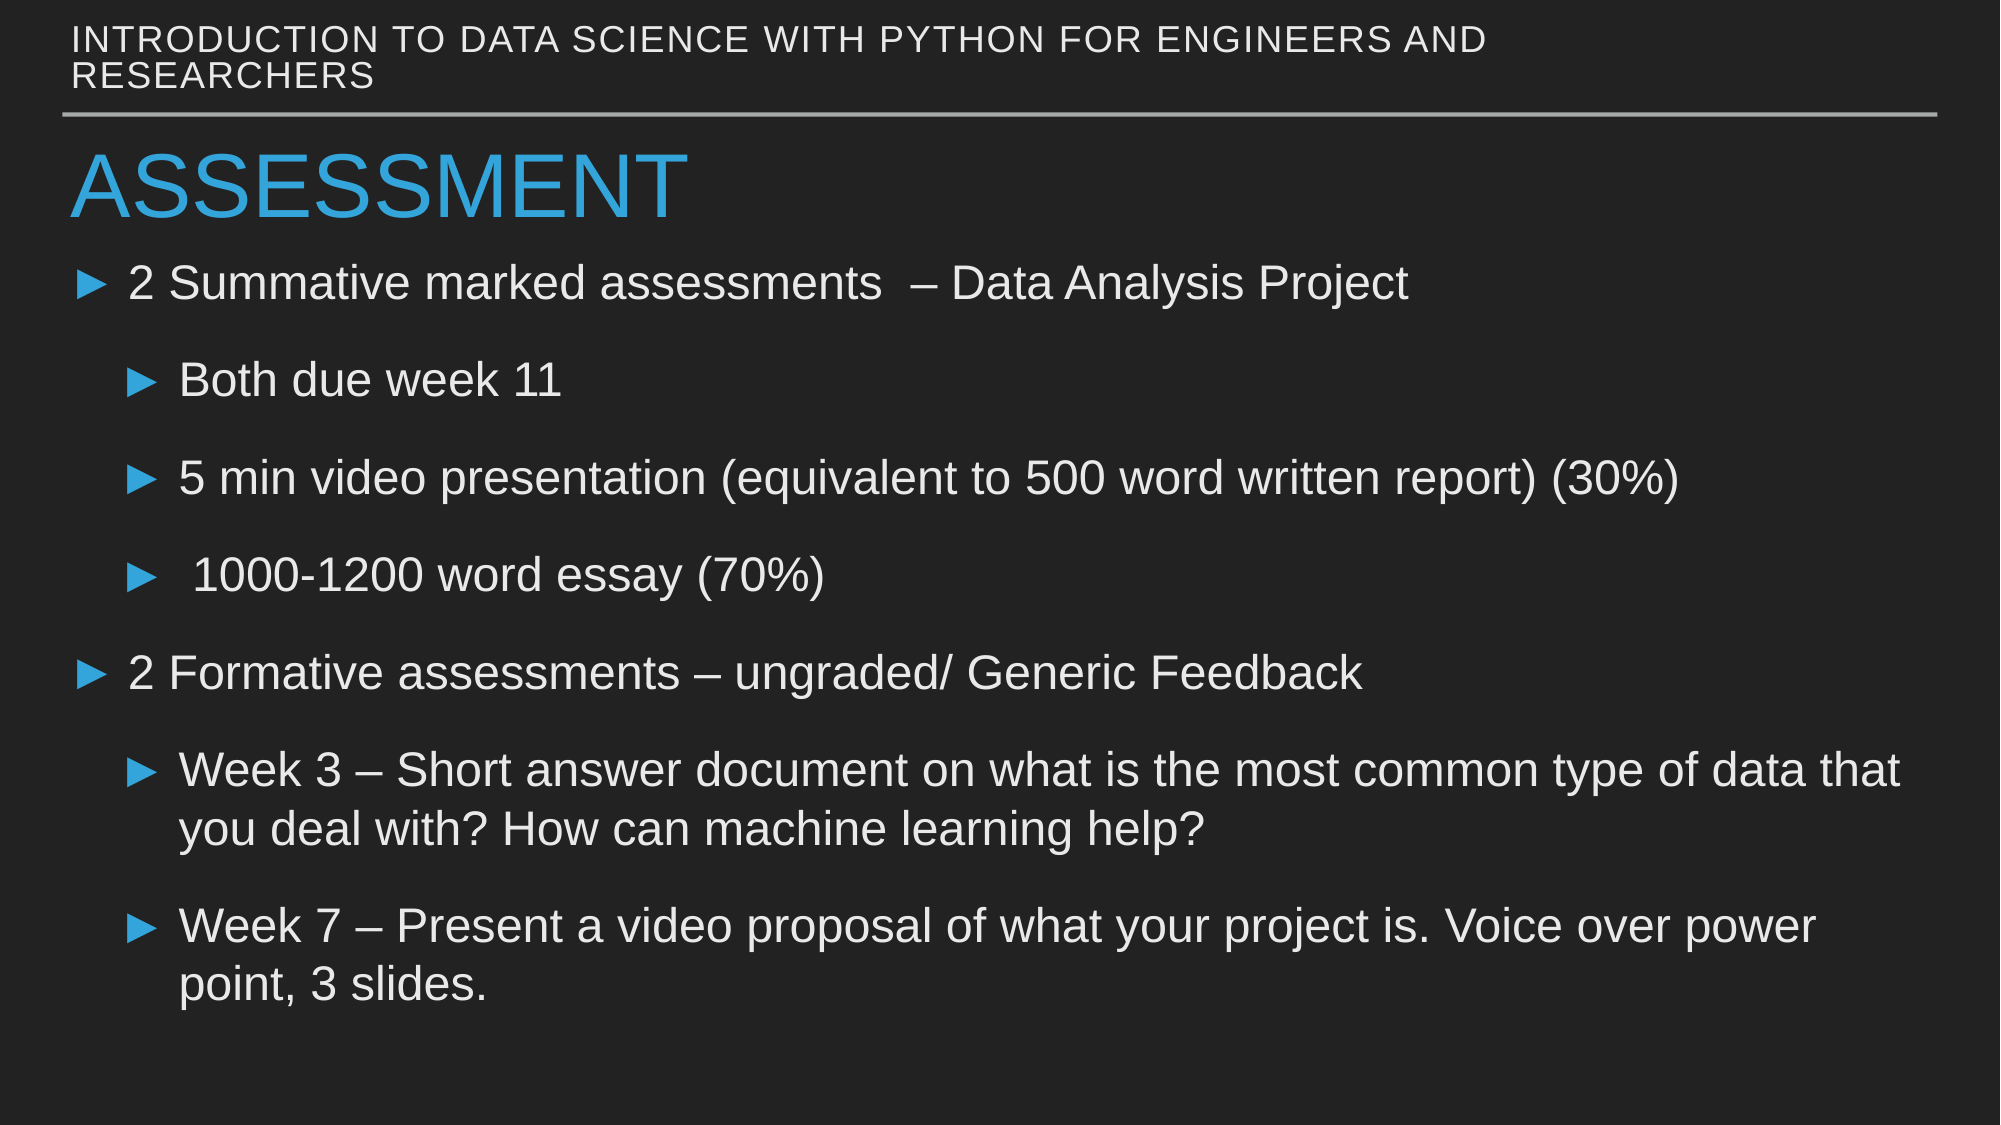

Introduction to Data Science with Python for Engineers and Researchers
Assessment
2 Summative marked assessments  – Data Analysis Project
Both due week 11
5 min video presentation (equivalent to 500 word written report) (30%)
 1000-1200 word essay (70%)
2 Formative assessments – ungraded/ Generic Feedback
Week 3 – Short answer document on what is the most common type of data that you deal with? How can machine learning help?
Week 7 – Present a video proposal of what your project is. Voice over power point, 3 slides.